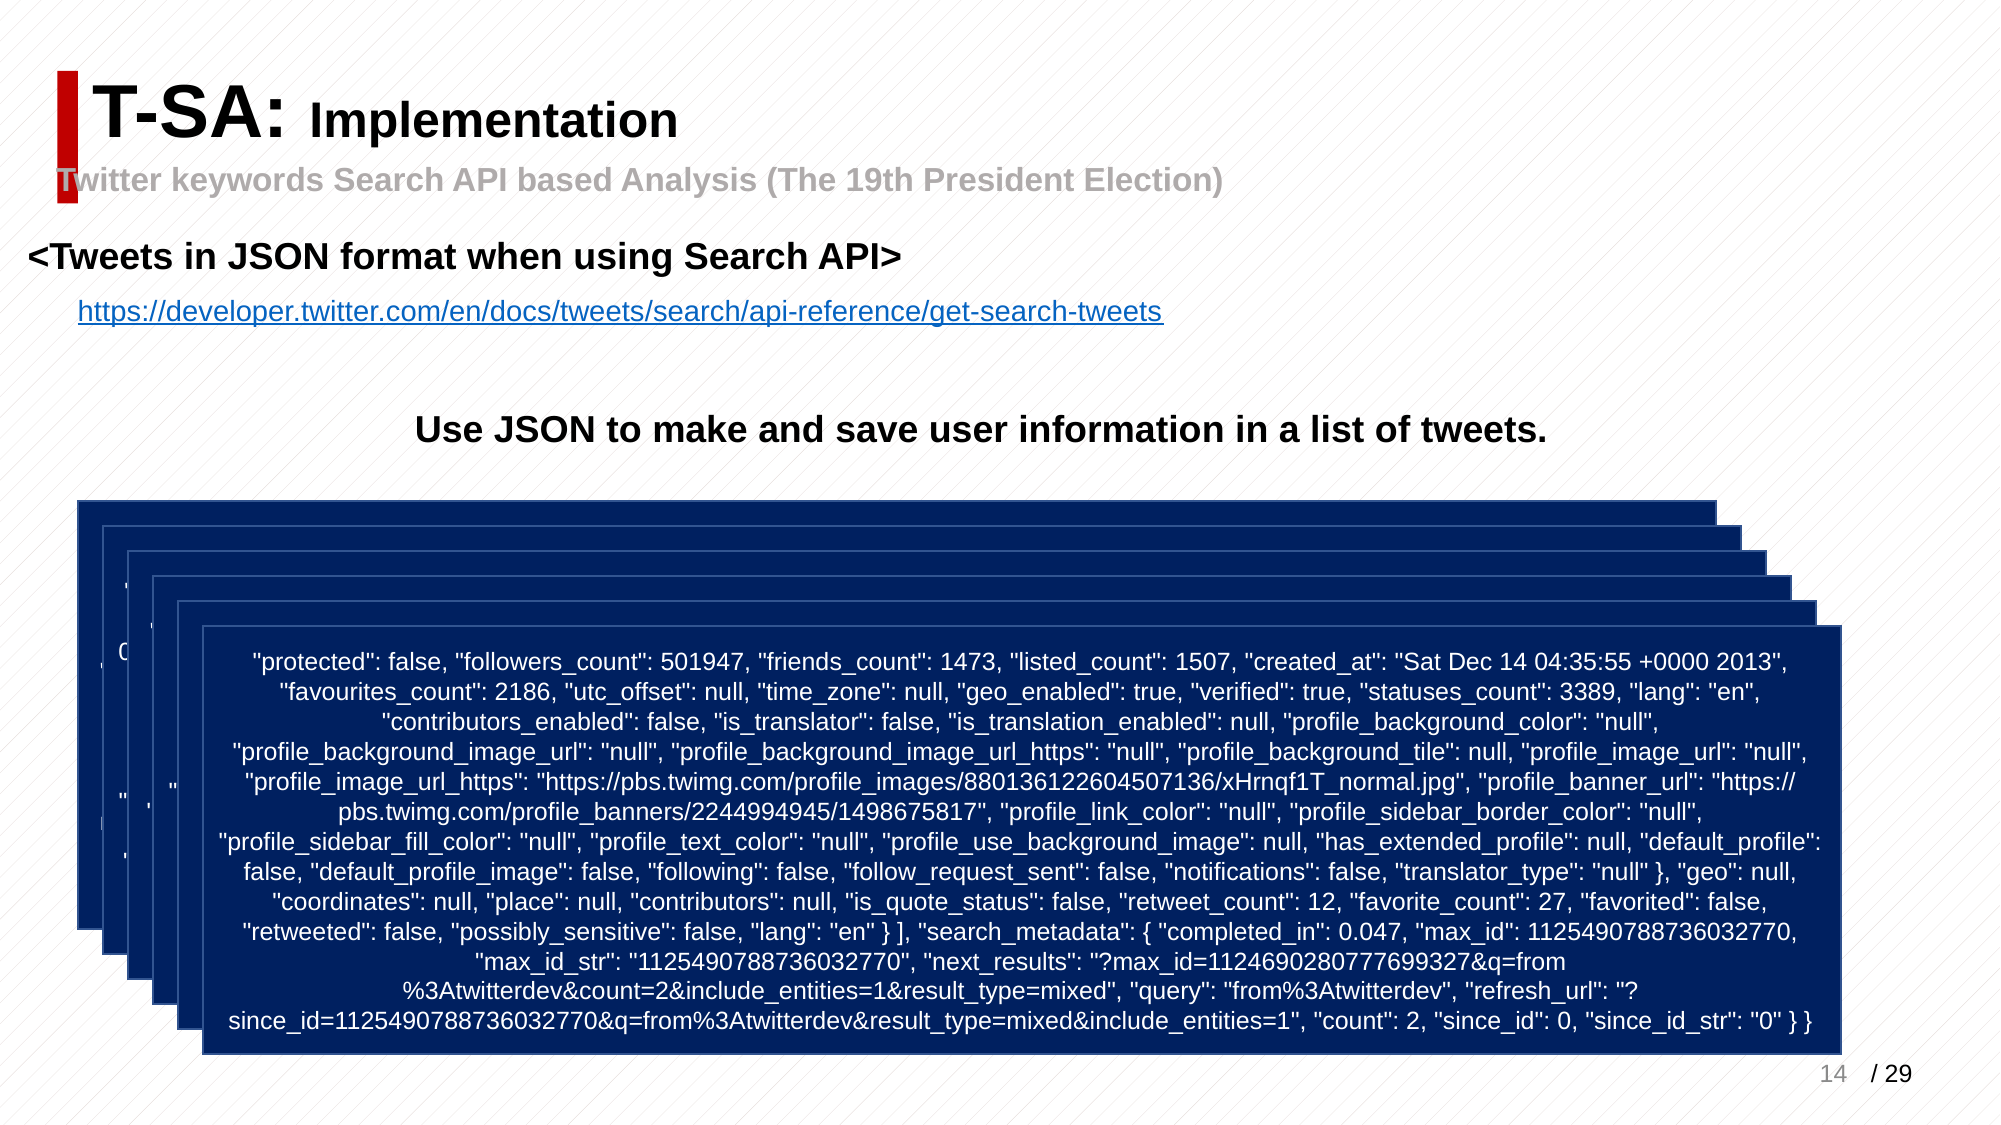

T-SA: Implementation

Twitter keywords Search API based Analysis (The 19th President Election)
<Tweets in JSON format when using Search API>
https://developer.twitter.com/en/docs/tweets/search/api-reference/get-search-tweets
Use JSON to make and save user information in a list of tweets.
{ "statuses": [ { "created_at": "Mon May 06 20:01:29 +0000 2019", "id": 1125490788736032770, "id_str": "1125490788736032770", "text": "Today's new update means that you can finally add Pizza Cat to your Retweet with comments! Learn more about this ne… https://t.co/Rbc9TF2s5X", "truncated": true, "entities": { "hashtags": [], "symbols": [], "user_mentions": [], "urls": [ { "url": "https://t.co/Rbc9TF2s5X", "expanded_url": "https://twitter.com/i/web/status/1125490788736032770", "display_url": "twitter.com/i/web/status/1…", "indices": [ 117, 140 ] } ] }, "metadata": { "iso_language_code": "en", "result_type": "recent" }, "source": "<a href="https://mobile.twitter.com" rel="nofollow">Twitter Web App</a>", "in_reply_to_status_id": null, "in_reply_to_status_id_str": null, "in_reply_to_user_id": null, "in_reply_to_user_id_str": null, "in_reply_to_screen_name": null, "user": { "id": 2244994945, "id_str": "2244994945", "name": "Twitter Dev", "screen_name": "TwitterDev", "location": "Internet", "description": "Your official source for Twitter Platform news, updates & events. Need technical help? Visit https://t.co/mGHnxZU8c1 ⌨️ #TapIntoTwitter", "url": "https://t.co/FGl7VOULyL", "entities": { "url": { "urls": [ { "url": "https://t.co/FGl7VOULyL", "expanded_url": "https://developer.twitter.com/", "display_url": "developer.twitter.com", "indices": [ 0, 23 ] } ] },
"description": { "urls": [ { "url": "https://t.co/mGHnxZU8c1", "expanded_url": "https://twittercommunity.com/", "display_url": "twittercommunity.com", "indices": [ 93, 116 ] } ] } }, "protected": false, "followers_count": 501947, "friends_count": 1473, "listed_count": 1507, "created_at": "Sat Dec 14 04:35:55 +0000 2013", "favourites_count": 2186, "utc_offset": null, "time_zone": null, "geo_enabled": true, "verified": true, "statuses_count": 3389, "lang": "en", "contributors_enabled": false, "is_translator": false, "is_translation_enabled": null, "profile_background_color": "null", "profile_background_image_url": "null", "profile_background_image_url_https": "null", "profile_background_tile": null, "profile_image_url": "null", "profile_image_url_https": "https://pbs.twimg.com/profile_images/880136122604507136/xHrnqf1T_normal.jpg", "profile_banner_url": "https://pbs.twimg.com/profile_banners/2244994945/1498675817", "profile_link_color": "null", "profile_sidebar_border_color": "null", "profile_sidebar_fill_color": "null", "profile_text_color": "null", "profile_use_background_image": null, "has_extended_profile": null, "default_profile": false, "default_profile_image": false, "following": false, "follow_request_sent": false, "notifications": false, "translator_type": "null" }, "geo": null, "coordinates": null, "place": null, "contributors": null, "is_quote_status": true, "quoted_status_id": 1125479034513645569, "quoted_status_id_str": "1125479034513645569", "quoted_status": { "created_at": "Mon May 06 19:14:46 +0000 2019",
"id": 1125479034513645569, "id_str": "1125479034513645569", "text": "It's easy to express yourself by Retweeting with a comment. What if you could take it a step further and include me… https://t.co/YTqpNZZ8M9", "truncated": true, "entities": { "hashtags": [], "symbols": [], "user_mentions": [], "urls": [ { "url": "https://t.co/YTqpNZZ8M9", "expanded_url": "https://twitter.com/i/web/status/1125479034513645569", "display_url": "twitter.com/i/web/status/1…", "indices": [ 117, 140 ] } ] }, "metadata": { "iso_language_code": "en", "result_type": "recent" }, "source": "<a href="http://twitter.com" rel="nofollow">Twitter Web Client</a>", "in_reply_to_status_id": null, "in_reply_to_status_id_str": null, "in_reply_to_user_id": null, "in_reply_to_user_id_str": null, "in_reply_to_screen_name": null, "user": { "id": 17874544, "id_str": "17874544", "name": "Twitter Support", "screen_name": "TwitterSupport", "location": "Twitter HQ", "description": "Your official source for Twitter Support. We're available 24/7 via Direct Message to answer account questions. Follow us for tips, tricks, and announcements.", "url": "https://t.co/heEvRrl4yN", "entities": { "url": { "urls": [ { "url": "https://t.co/heEvRrl4yN", "expanded_url": "https://help.twitter.com", "display_url": "help.twitter.com", "indices": [ 0, 23 ] } ] }, "description": { "urls": [] } },
"protected": false, "followers_count": 5861908, "friends_count": 17, "listed_count": 15129, "created_at": "Thu Dec 04 18:51:57 +0000 2008", "favourites_count": 313, "utc_offset": null, "time_zone": null, "geo_enabled": true, "verified": true, "statuses_count": 27955, "lang": "en", "contributors_enabled": false, "is_translator": false, "is_translation_enabled": null, "profile_background_color": "null", "profile_background_image_url": "null", "profile_background_image_url_https": "null", "profile_background_tile": null, "profile_image_url": "null", "profile_image_url_https": "https://pbs.twimg.com/profile_images/941807338171777025/PRP6vwDq_normal.jpg", "profile_banner_url": "https://pbs.twimg.com/profile_banners/17874544/1499274456", "profile_link_color": "null", "profile_sidebar_border_color": "null", "profile_sidebar_fill_color": "null", "profile_text_color": "null", "profile_use_background_image": null, "has_extended_profile": null, "default_profile": false, "default_profile_image": false, "following": false, "follow_request_sent": false, "notifications": false, "translator_type": "null" }, "geo": null, "coordinates": null, "place": null, "contributors": null, "is_quote_status": false, "retweet_count": 1466, "favorite_count": 3990, "favorited": false, "retweeted": false, "possibly_sensitive": false, "lang": "en" }, "retweet_count": 20, "favorite_count": 44, "favorited": false, "retweeted": false, "possibly_sensitive": false, "lang": "en" }, { "created_at": "Sat May 04 15:00:33 +0000 2019", "id": 1124690280777699328, "id_str": "1124690280777699328", "text": "If you're at #Pycon2019 and you use Twitter data or the Twitter API with your code, we are running an Open Space in… https://t.co/mVLIzEr9Gx", "truncated": true, "entities": { "hashtags": [ { "text": "Pycon2019", "indices": [ 13, 23 ] } ],
"symbols": [], "user_mentions": [], "urls": [ { "url": "https://t.co/mVLIzEr9Gx", "expanded_url": "https://twitter.com/i/web/status/1124690280777699328", "display_url": "twitter.com/i/web/status/1…", "indices": [ 117, 140 ] } ] }, "metadata": { "iso_language_code": "en", "result_type": "recent" }, "source": "<a href="http://twitter.com" rel="nofollow">Twitter for iPhone</a>", "in_reply_to_status_id": null, "in_reply_to_status_id_str": null, "in_reply_to_user_id": null, "in_reply_to_user_id_str": null, "in_reply_to_screen_name": null, "user": { "id": 2244994945, "id_str": "2244994945", "name": "Twitter Dev", "screen_name": "TwitterDev", "location": "Internet", "description": "Your official source for Twitter Platform news, updates & events. Need technical help? Visit https://t.co/mGHnxZU8c1 ⌨️ #TapIntoTwitter", "url": "https://t.co/FGl7VOULyL", "entities": { "url": { "urls": [ { "url": "https://t.co/FGl7VOULyL", "expanded_url": "https://developer.twitter.com/", "display_url": "developer.twitter.com", "indices": [ 0, 23 ] } ] }, "description": { "urls": [ { "url": "https://t.co/mGHnxZU8c1", "expanded_url": "https://twittercommunity.com/", "display_url": "twittercommunity.com", "indices": [ 93, 116 ] } ] } },
"protected": false, "followers_count": 501947, "friends_count": 1473, "listed_count": 1507, "created_at": "Sat Dec 14 04:35:55 +0000 2013", "favourites_count": 2186, "utc_offset": null, "time_zone": null, "geo_enabled": true, "verified": true, "statuses_count": 3389, "lang": "en", "contributors_enabled": false, "is_translator": false, "is_translation_enabled": null, "profile_background_color": "null", "profile_background_image_url": "null", "profile_background_image_url_https": "null", "profile_background_tile": null, "profile_image_url": "null", "profile_image_url_https": "https://pbs.twimg.com/profile_images/880136122604507136/xHrnqf1T_normal.jpg", "profile_banner_url": "https://pbs.twimg.com/profile_banners/2244994945/1498675817", "profile_link_color": "null", "profile_sidebar_border_color": "null", "profile_sidebar_fill_color": "null", "profile_text_color": "null", "profile_use_background_image": null, "has_extended_profile": null, "default_profile": false, "default_profile_image": false, "following": false, "follow_request_sent": false, "notifications": false, "translator_type": "null" }, "geo": null, "coordinates": null, "place": null, "contributors": null, "is_quote_status": false, "retweet_count": 12, "favorite_count": 27, "favorited": false, "retweeted": false, "possibly_sensitive": false, "lang": "en" } ], "search_metadata": { "completed_in": 0.047, "max_id": 1125490788736032770, "max_id_str": "1125490788736032770", "next_results": "?max_id=1124690280777699327&q=from%3Atwitterdev&count=2&include_entities=1&result_type=mixed", "query": "from%3Atwitterdev", "refresh_url": "?since_id=1125490788736032770&q=from%3Atwitterdev&result_type=mixed&include_entities=1", "count": 2, "since_id": 0, "since_id_str": "0" } }
14
/ 29